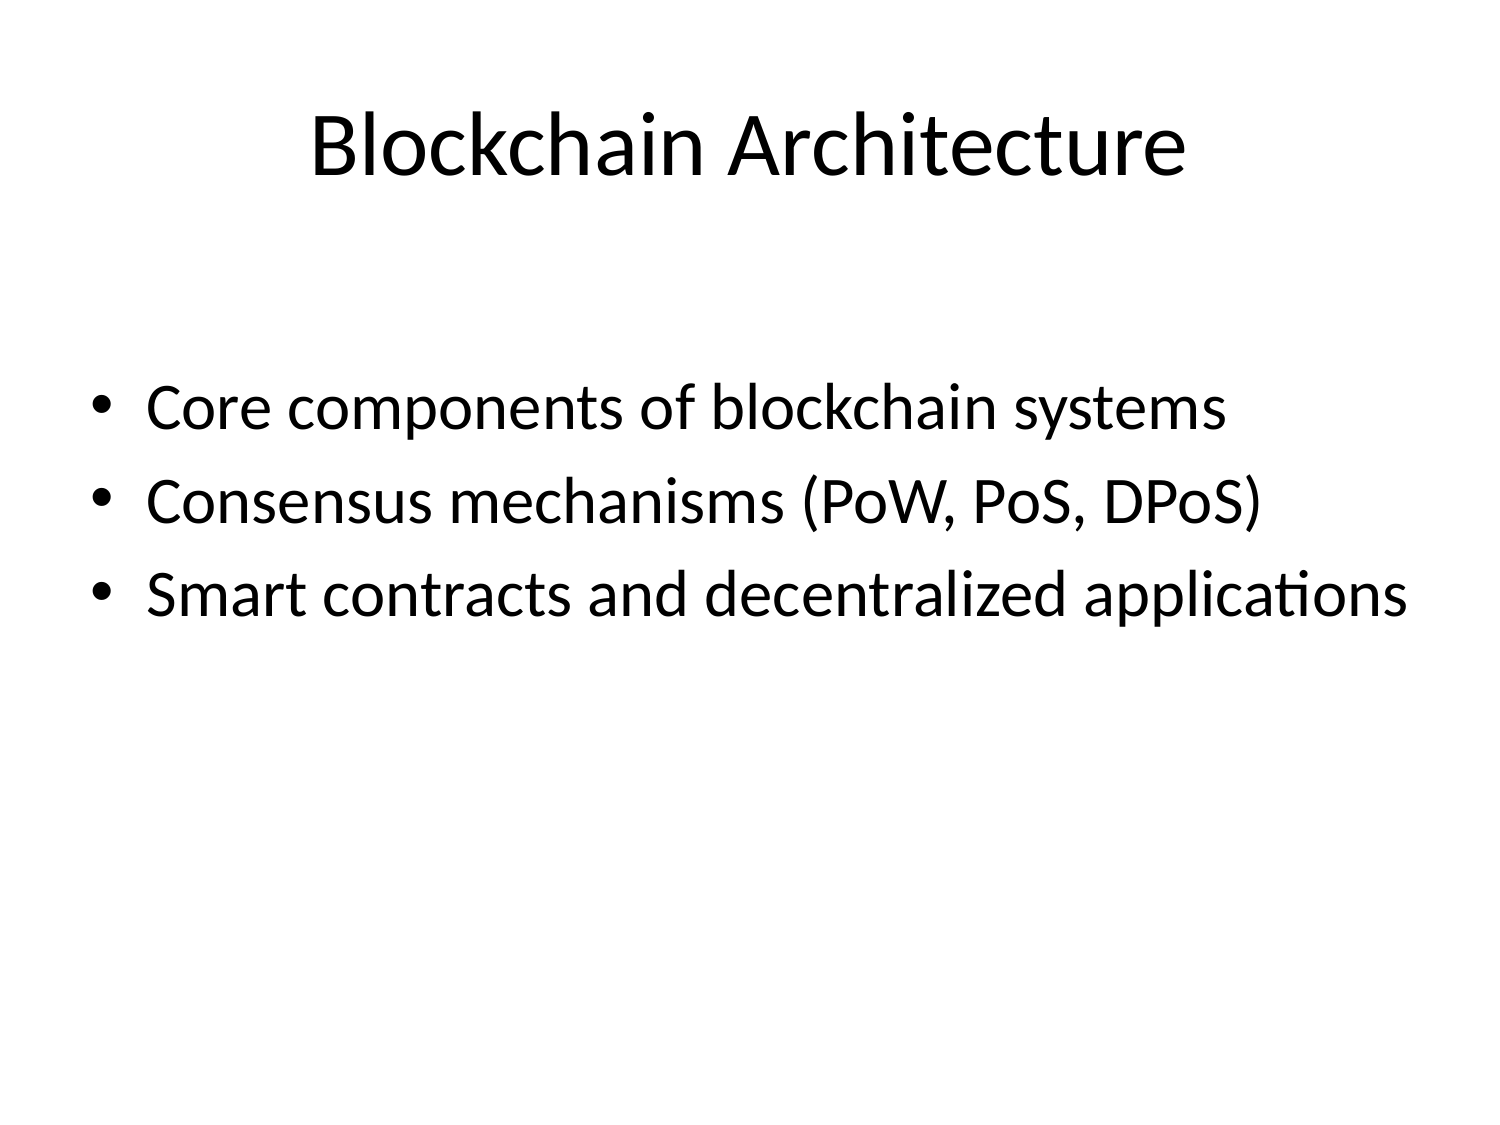

# Blockchain Architecture

Core components of blockchain systems
Consensus mechanisms (PoW, PoS, DPoS)
Smart contracts and decentralized applications